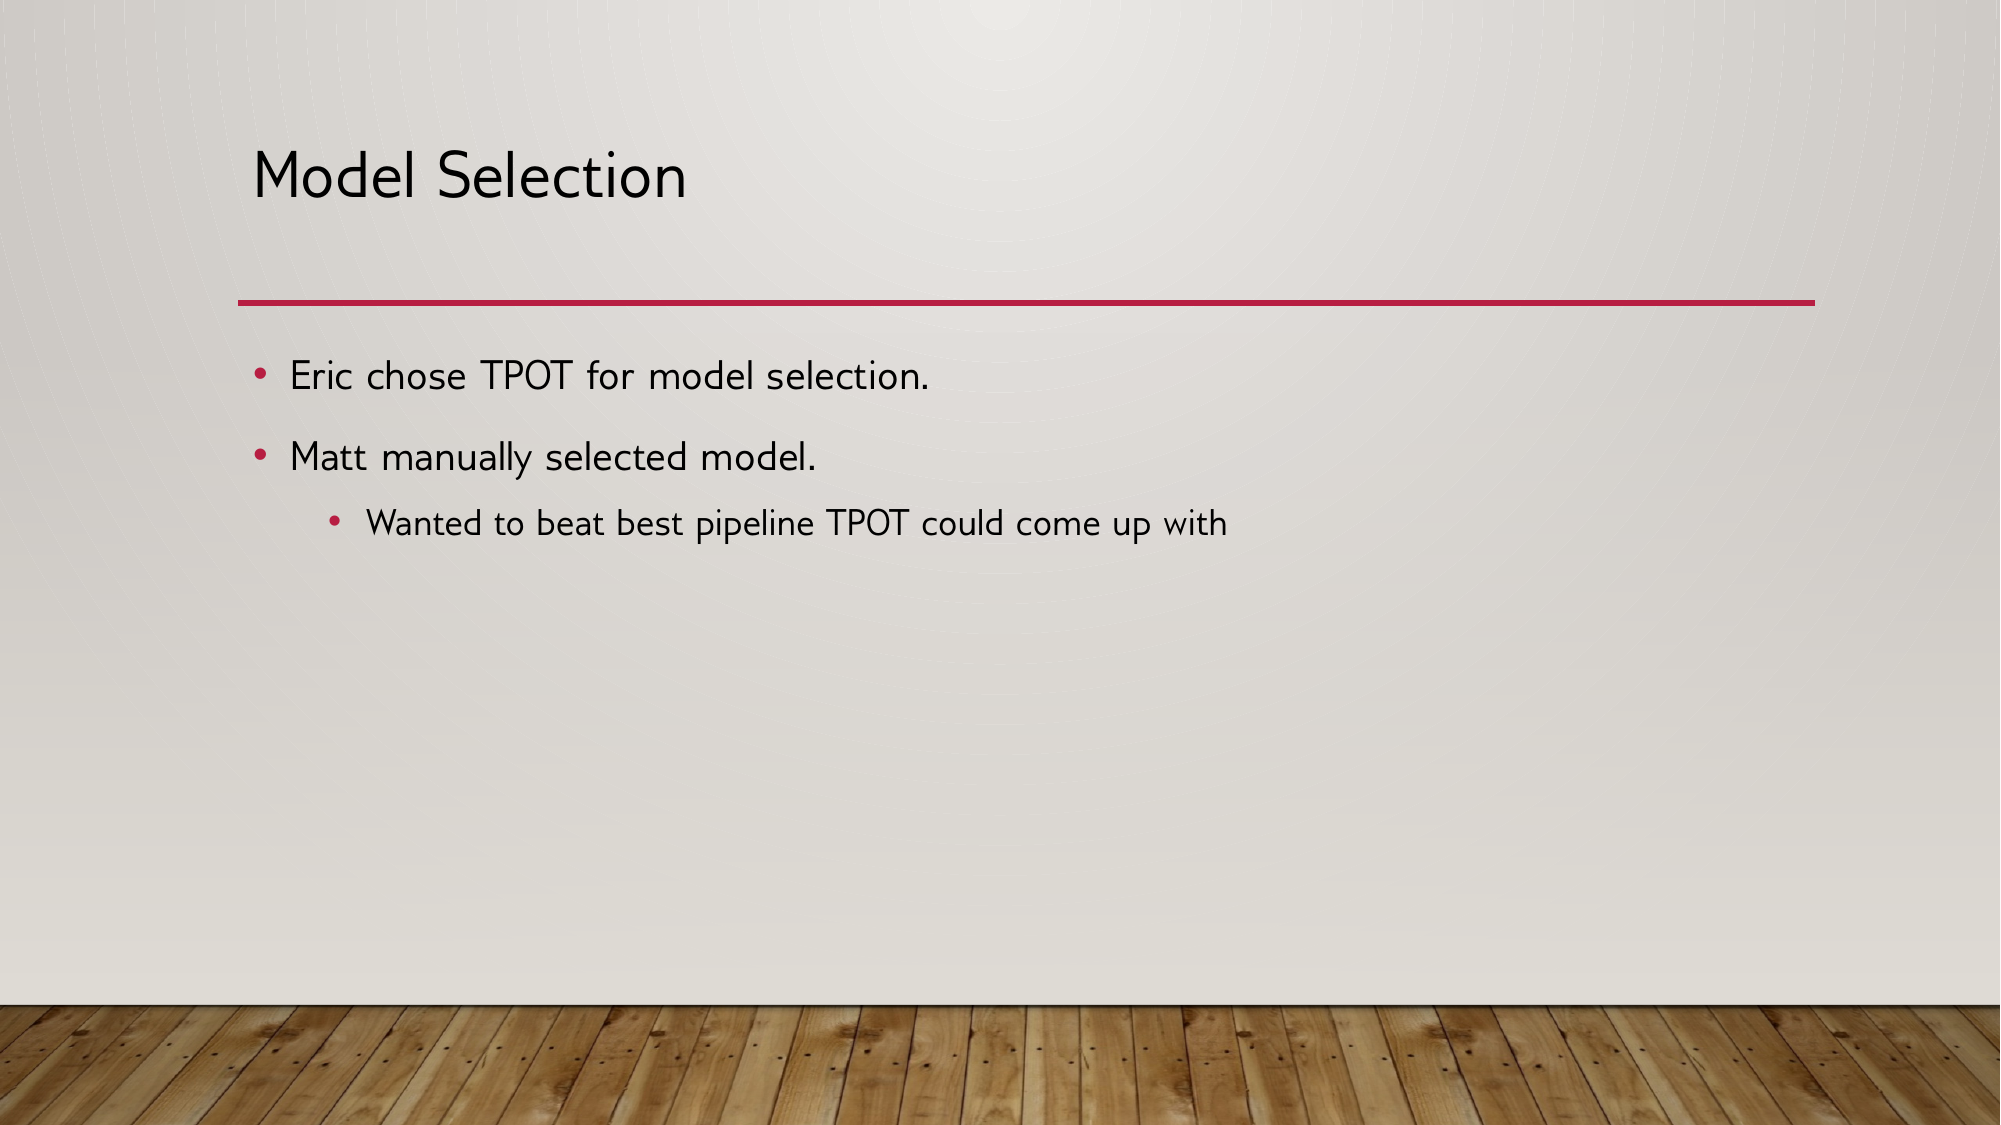

# Model Selection
Eric chose TPOT for model selection.
Matt manually selected model.
Wanted to beat best pipeline TPOT could come up with